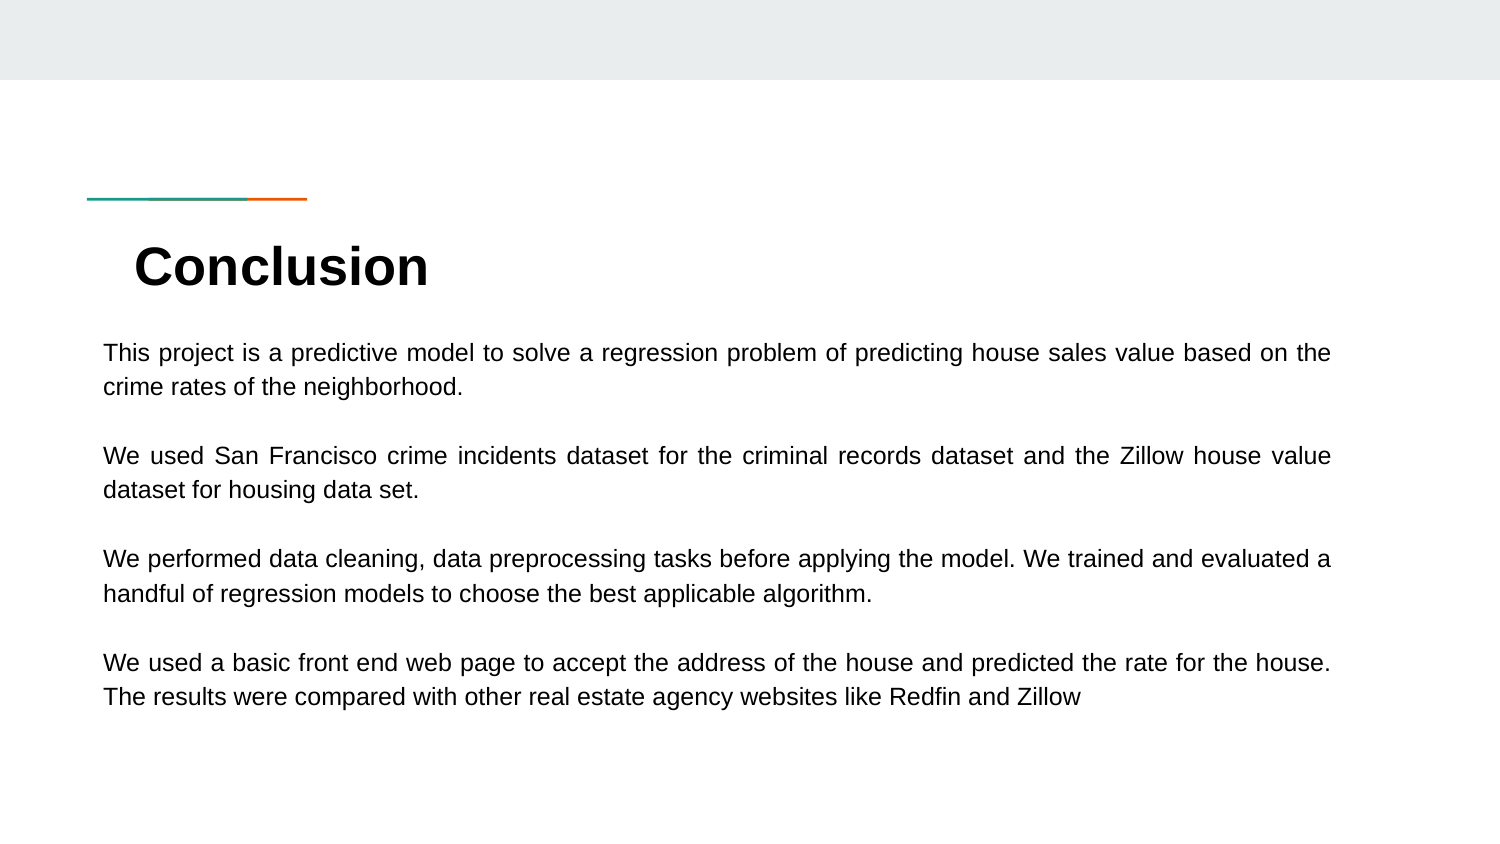

# Conclusion
This project is a predictive model to solve a regression problem of predicting house sales value based on the crime rates of the neighborhood.

We used San Francisco crime incidents dataset for the criminal records dataset and the Zillow house value dataset for housing data set.

We performed data cleaning, data preprocessing tasks before applying the model. We trained and evaluated a handful of regression models to choose the best applicable algorithm.

We used a basic front end web page to accept the address of the house and predicted the rate for the house. The results were compared with other real estate agency websites like Redfin and Zillow